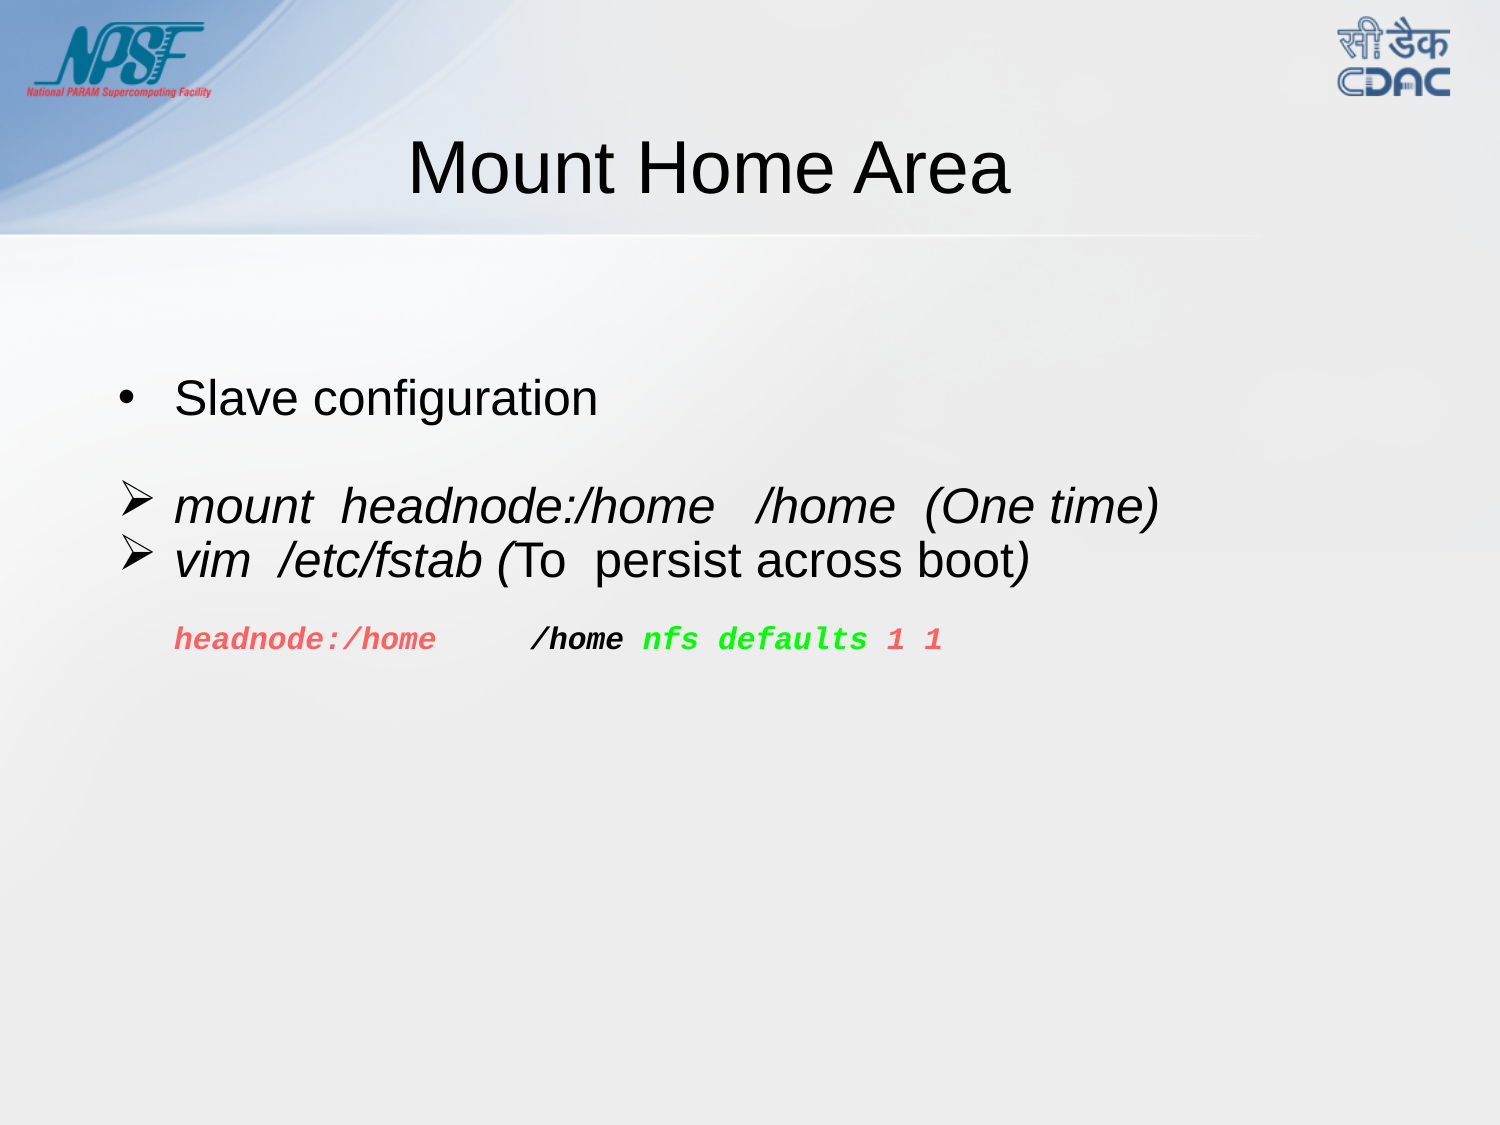

Mount Home Area
Slave configuration

mount  headnode:/home   /home  (One time)
vim  /etc/fstab (To  persist across boot)

   headnode:/home     /home nfs defaults 1 1